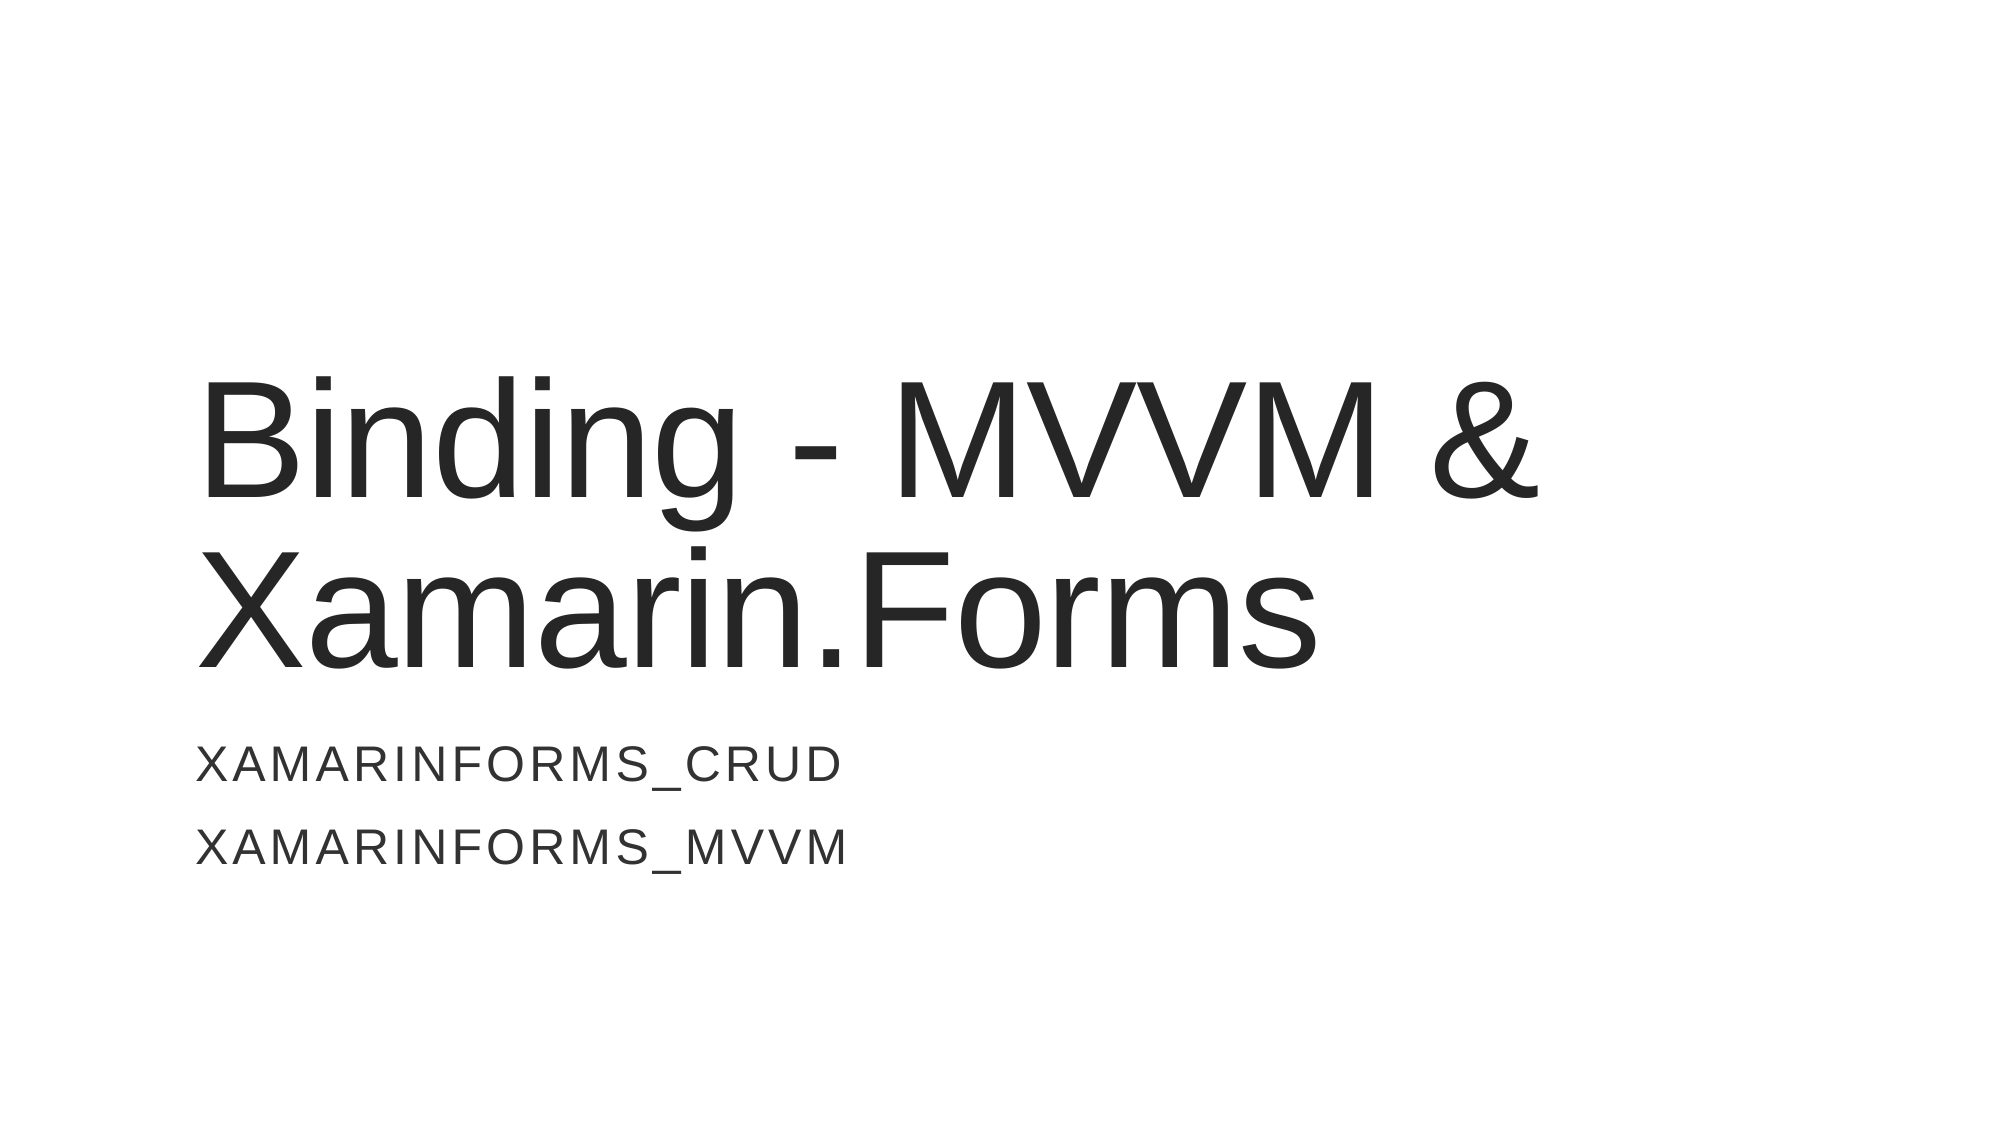

# Binding - MVVM & Xamarin.Forms
XamarinForms_CRUD
XamarinForms_MVVM